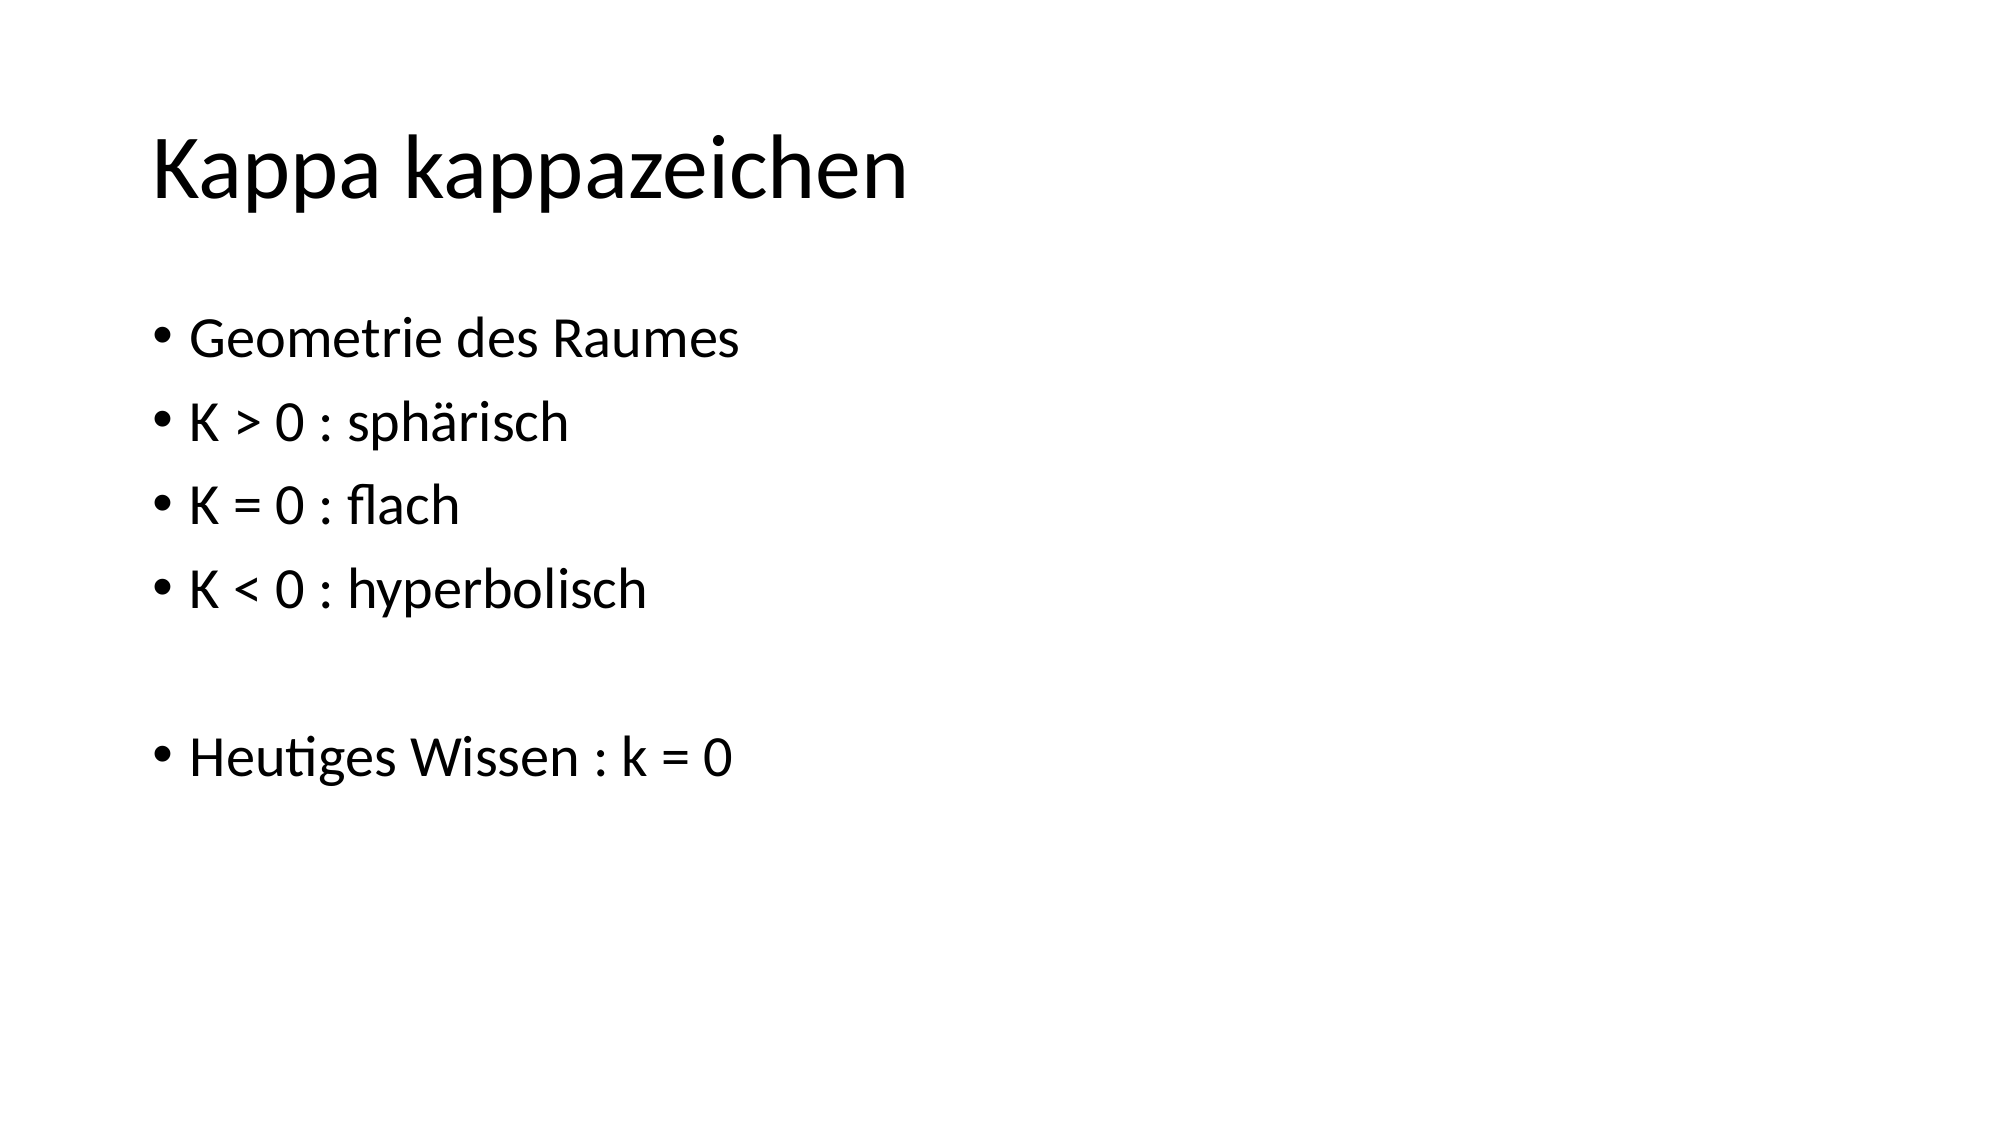

# Kappa kappazeichen
Geometrie des Raumes
K > 0 : sphärisch
K = 0 : flach
K < 0 : hyperbolisch

Heutiges Wissen : k = 0